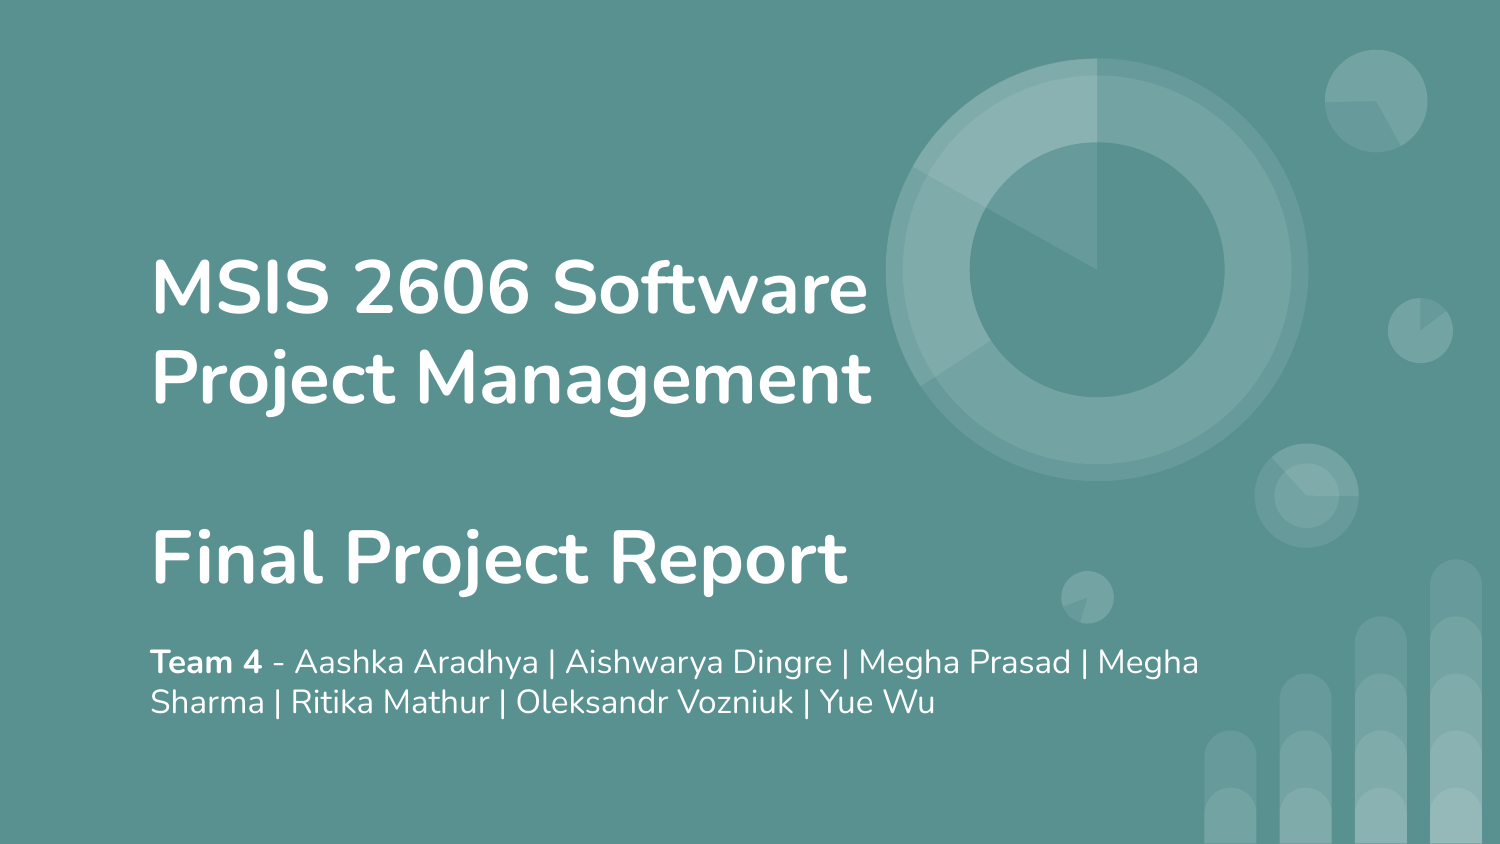

# MSIS 2606 Software Project Management

Final Project Report
Team 4 - Aashka Aradhya | Aishwarya Dingre | Megha Prasad | Megha Sharma | Ritika Mathur | Oleksandr Vozniuk | Yue Wu